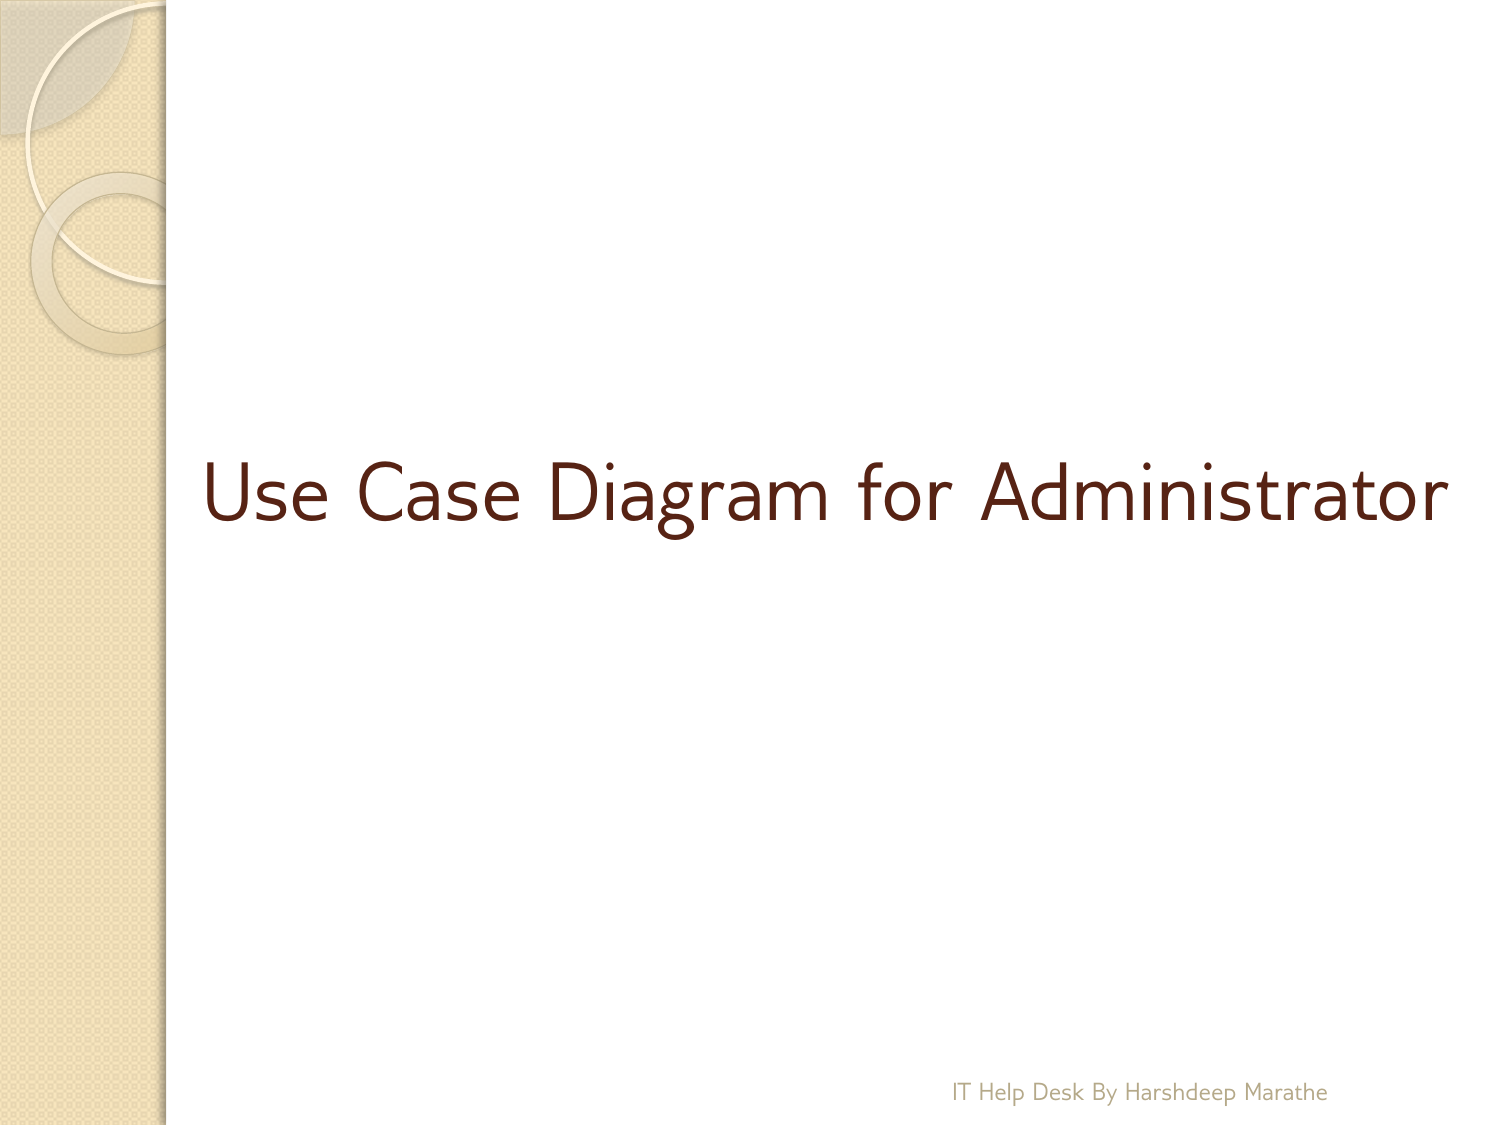

# Use Case Diagram for Administrator
IT Help Desk By Harshdeep Marathe